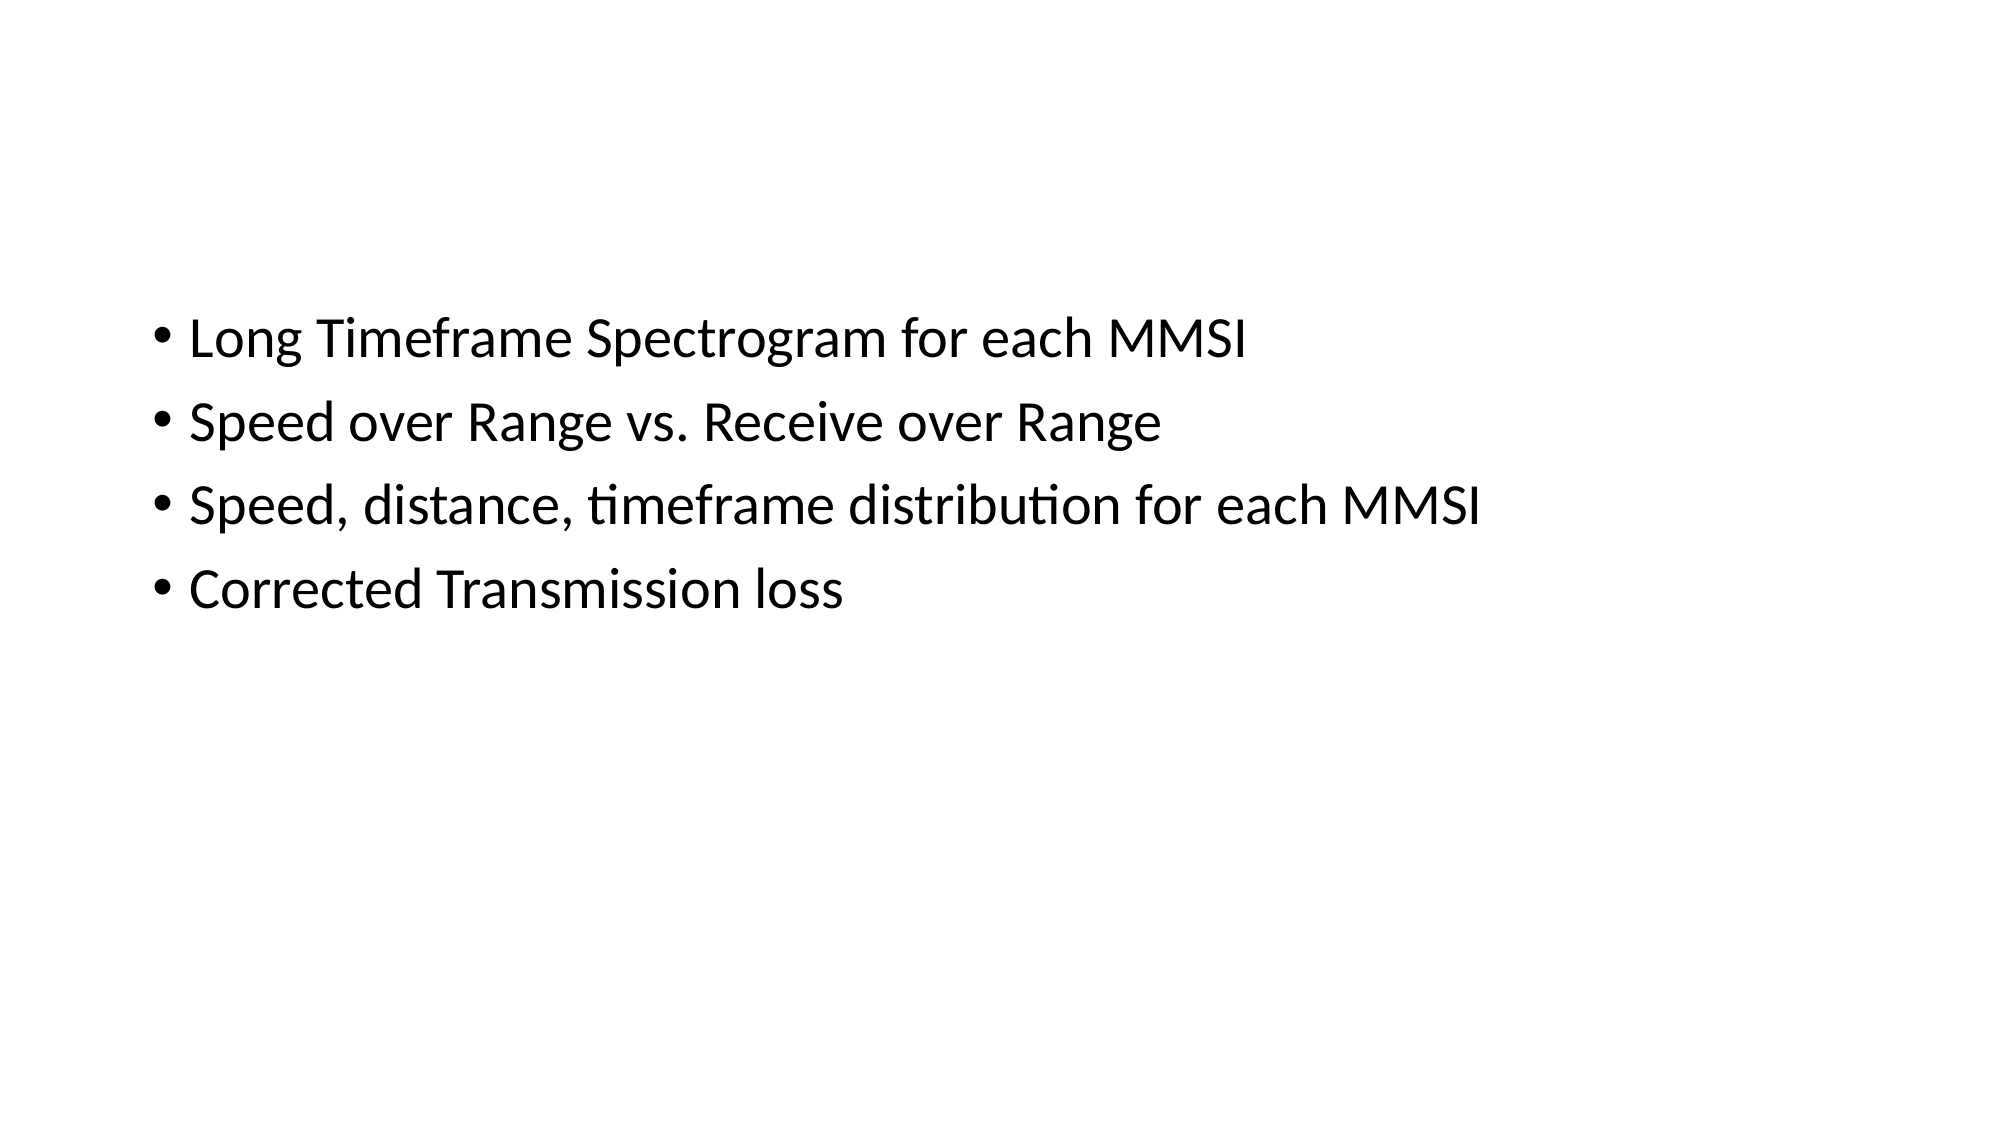

#
Long Timeframe Spectrogram for each MMSI
Speed over Range vs. Receive over Range
Speed, distance, timeframe distribution for each MMSI
Corrected Transmission loss